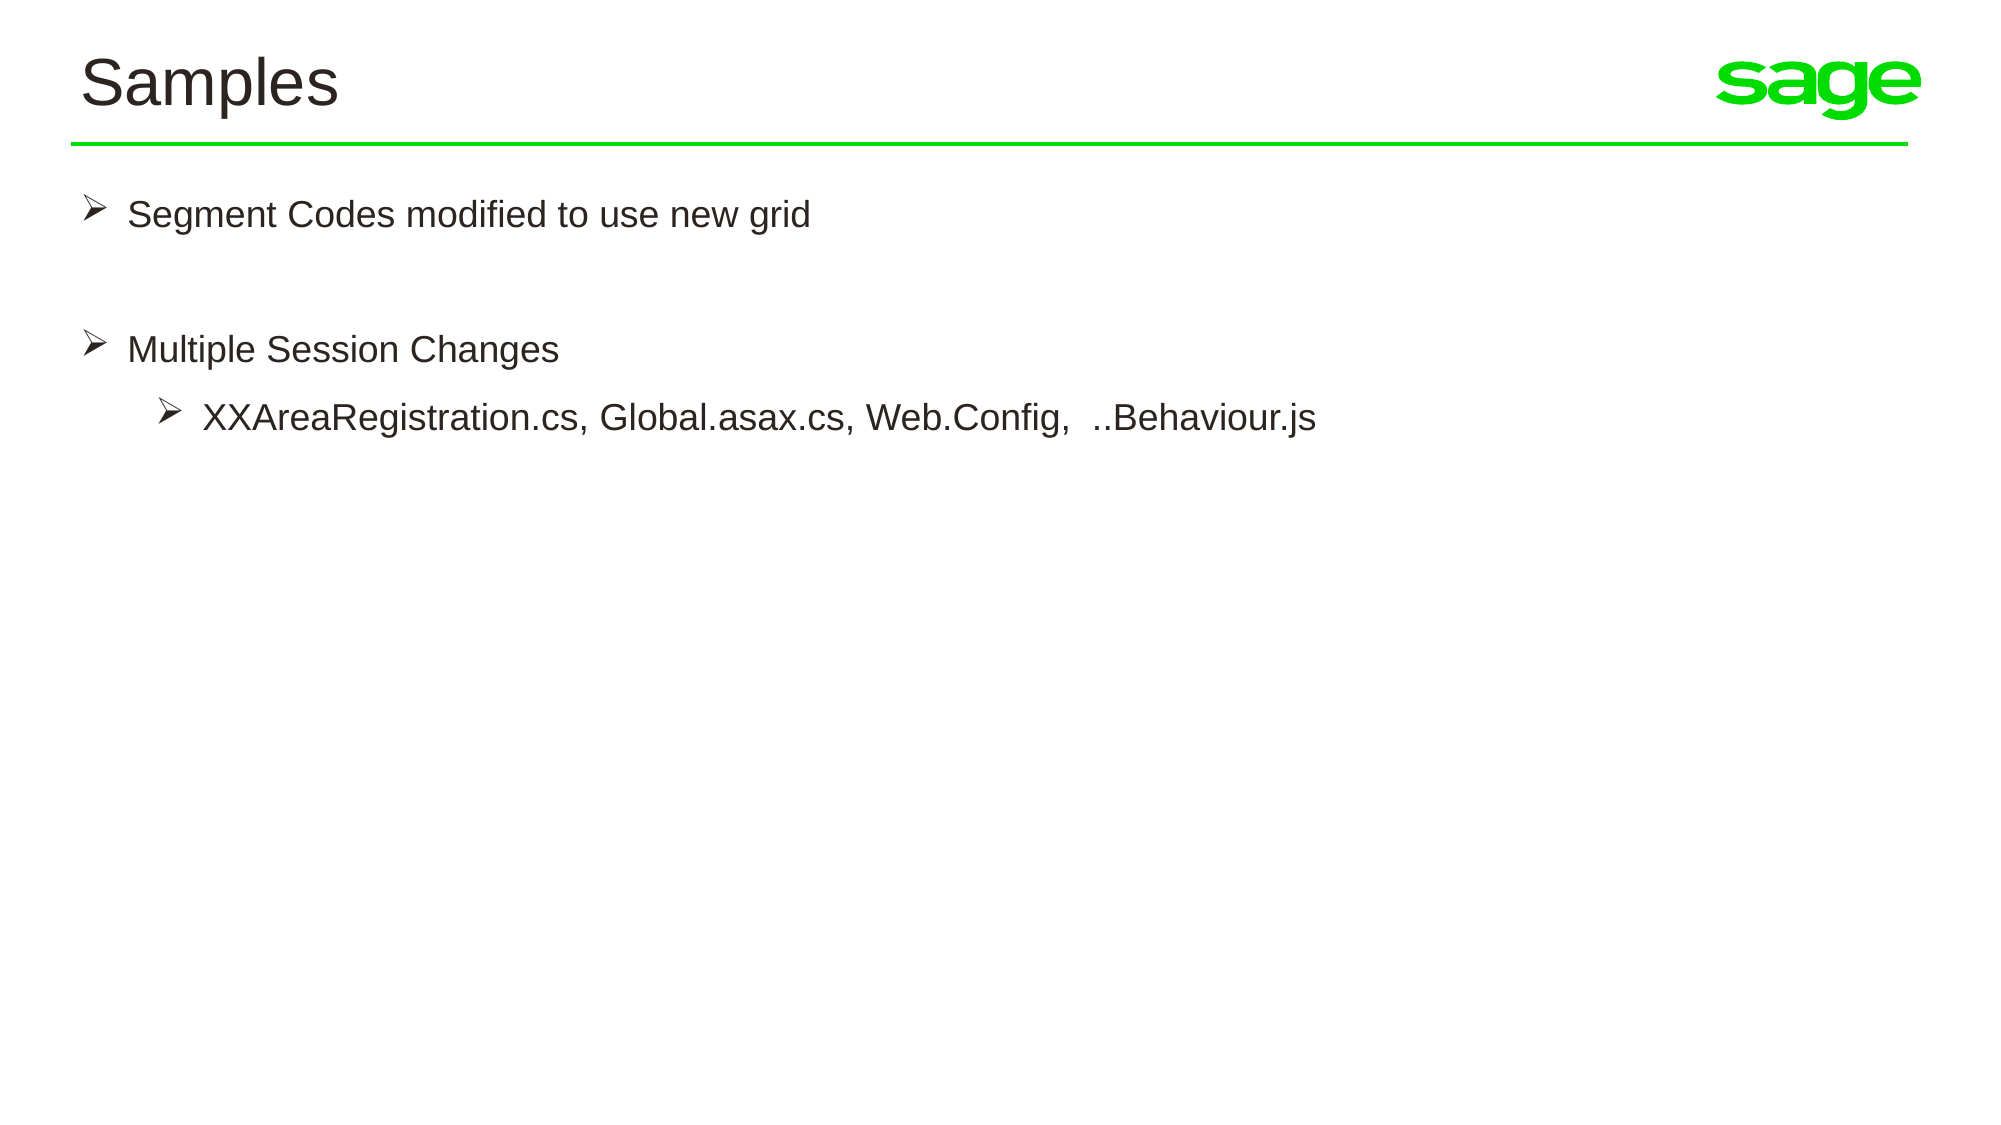

Samples
Segment Codes modified to use new grid

Multiple Session Changes
XXAreaRegistration.cs, Global.asax.cs, Web.Config,  ..Behaviour.js